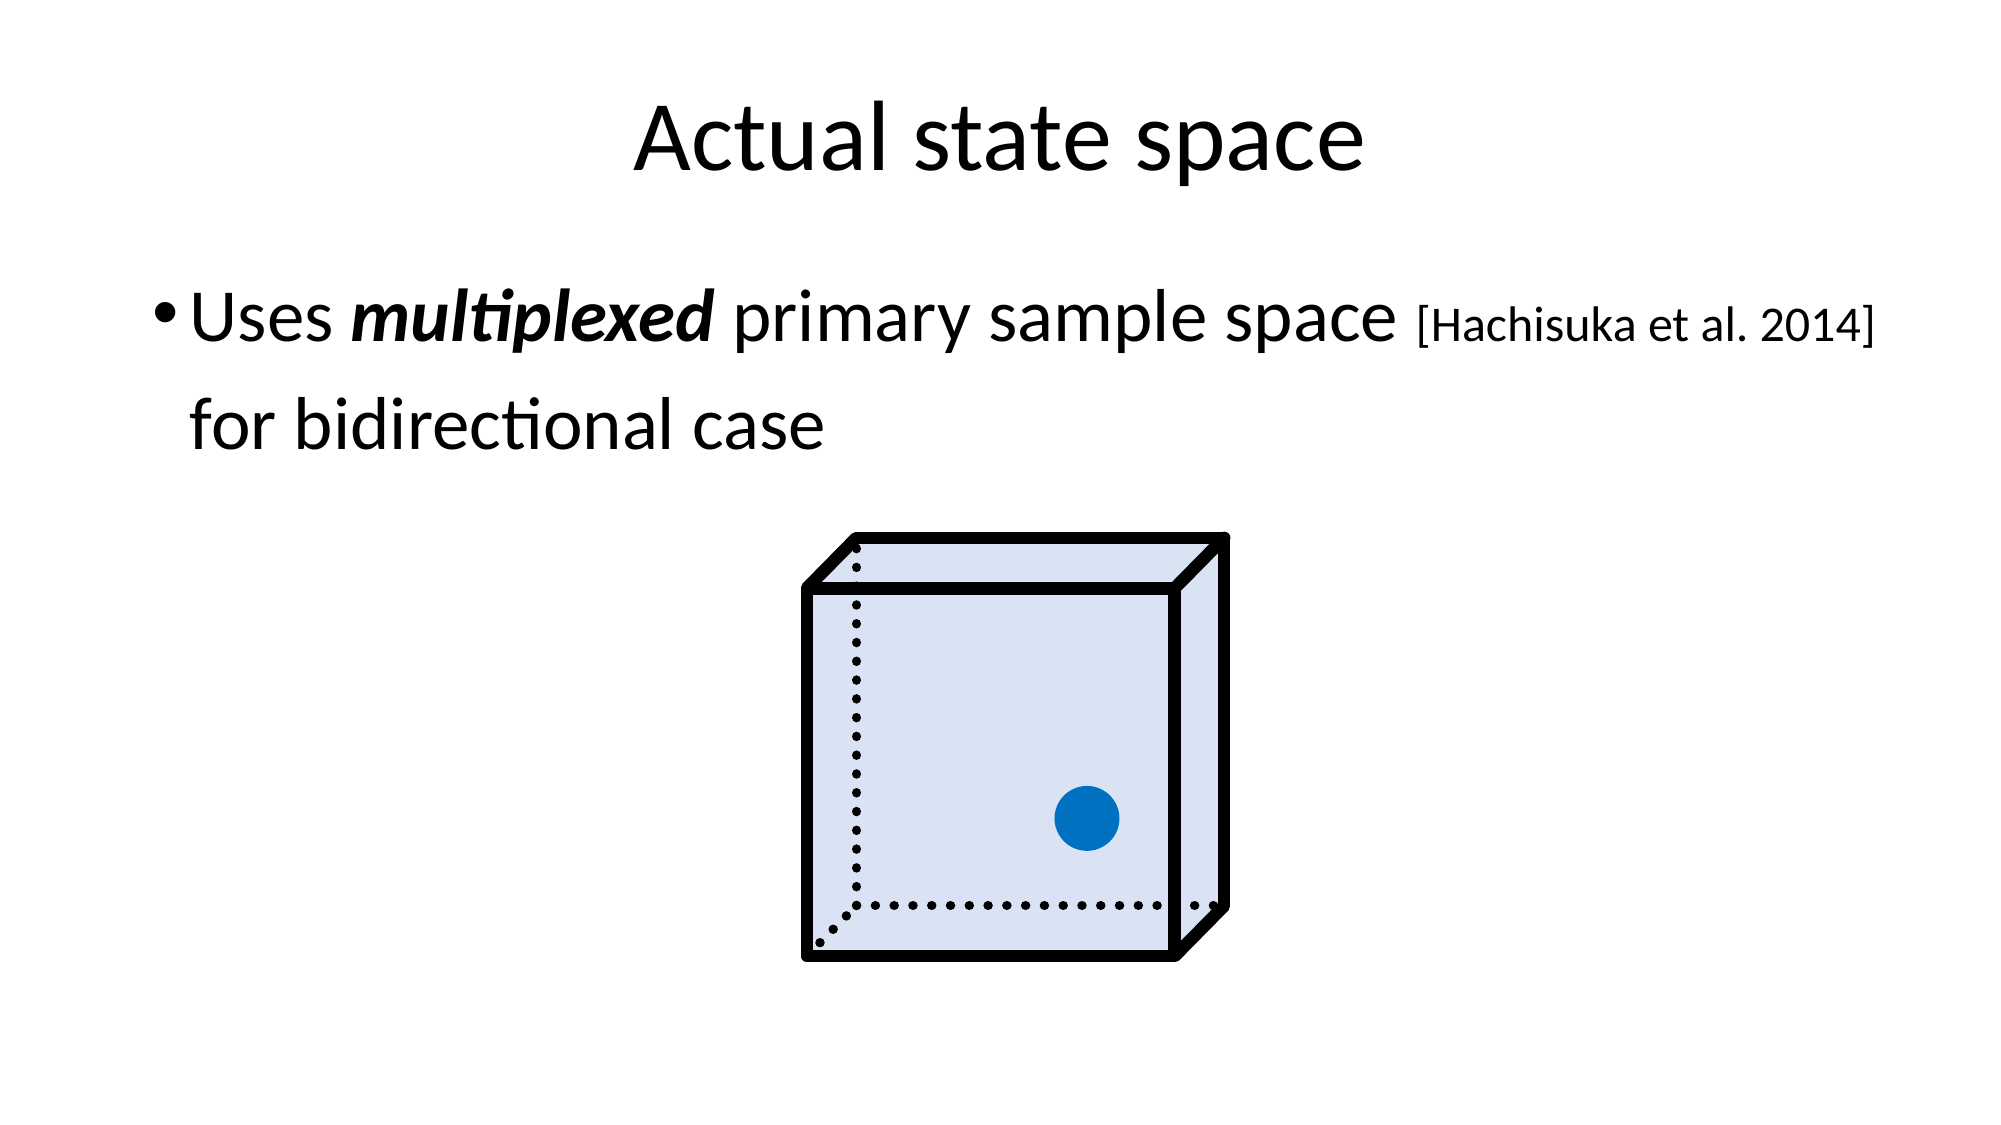

# Actual state space
Uses multiplexed primary sample space [Hachisuka et al. 2014] for bidirectional case